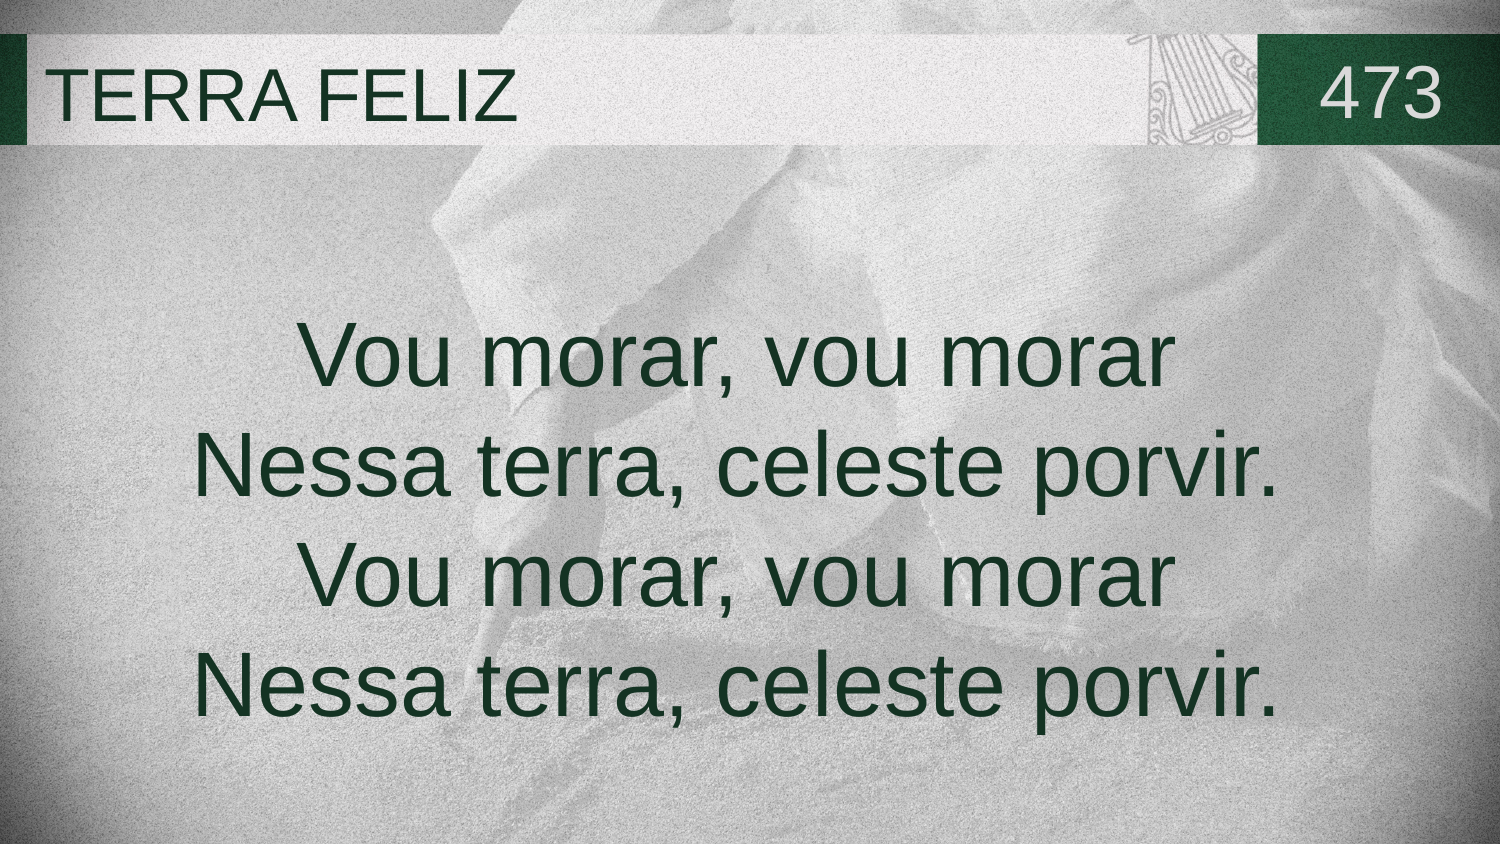

# TERRA FELIZ
473
Vou morar, vou morar
Nessa terra, celeste porvir.
Vou morar, vou morar
Nessa terra, celeste porvir.